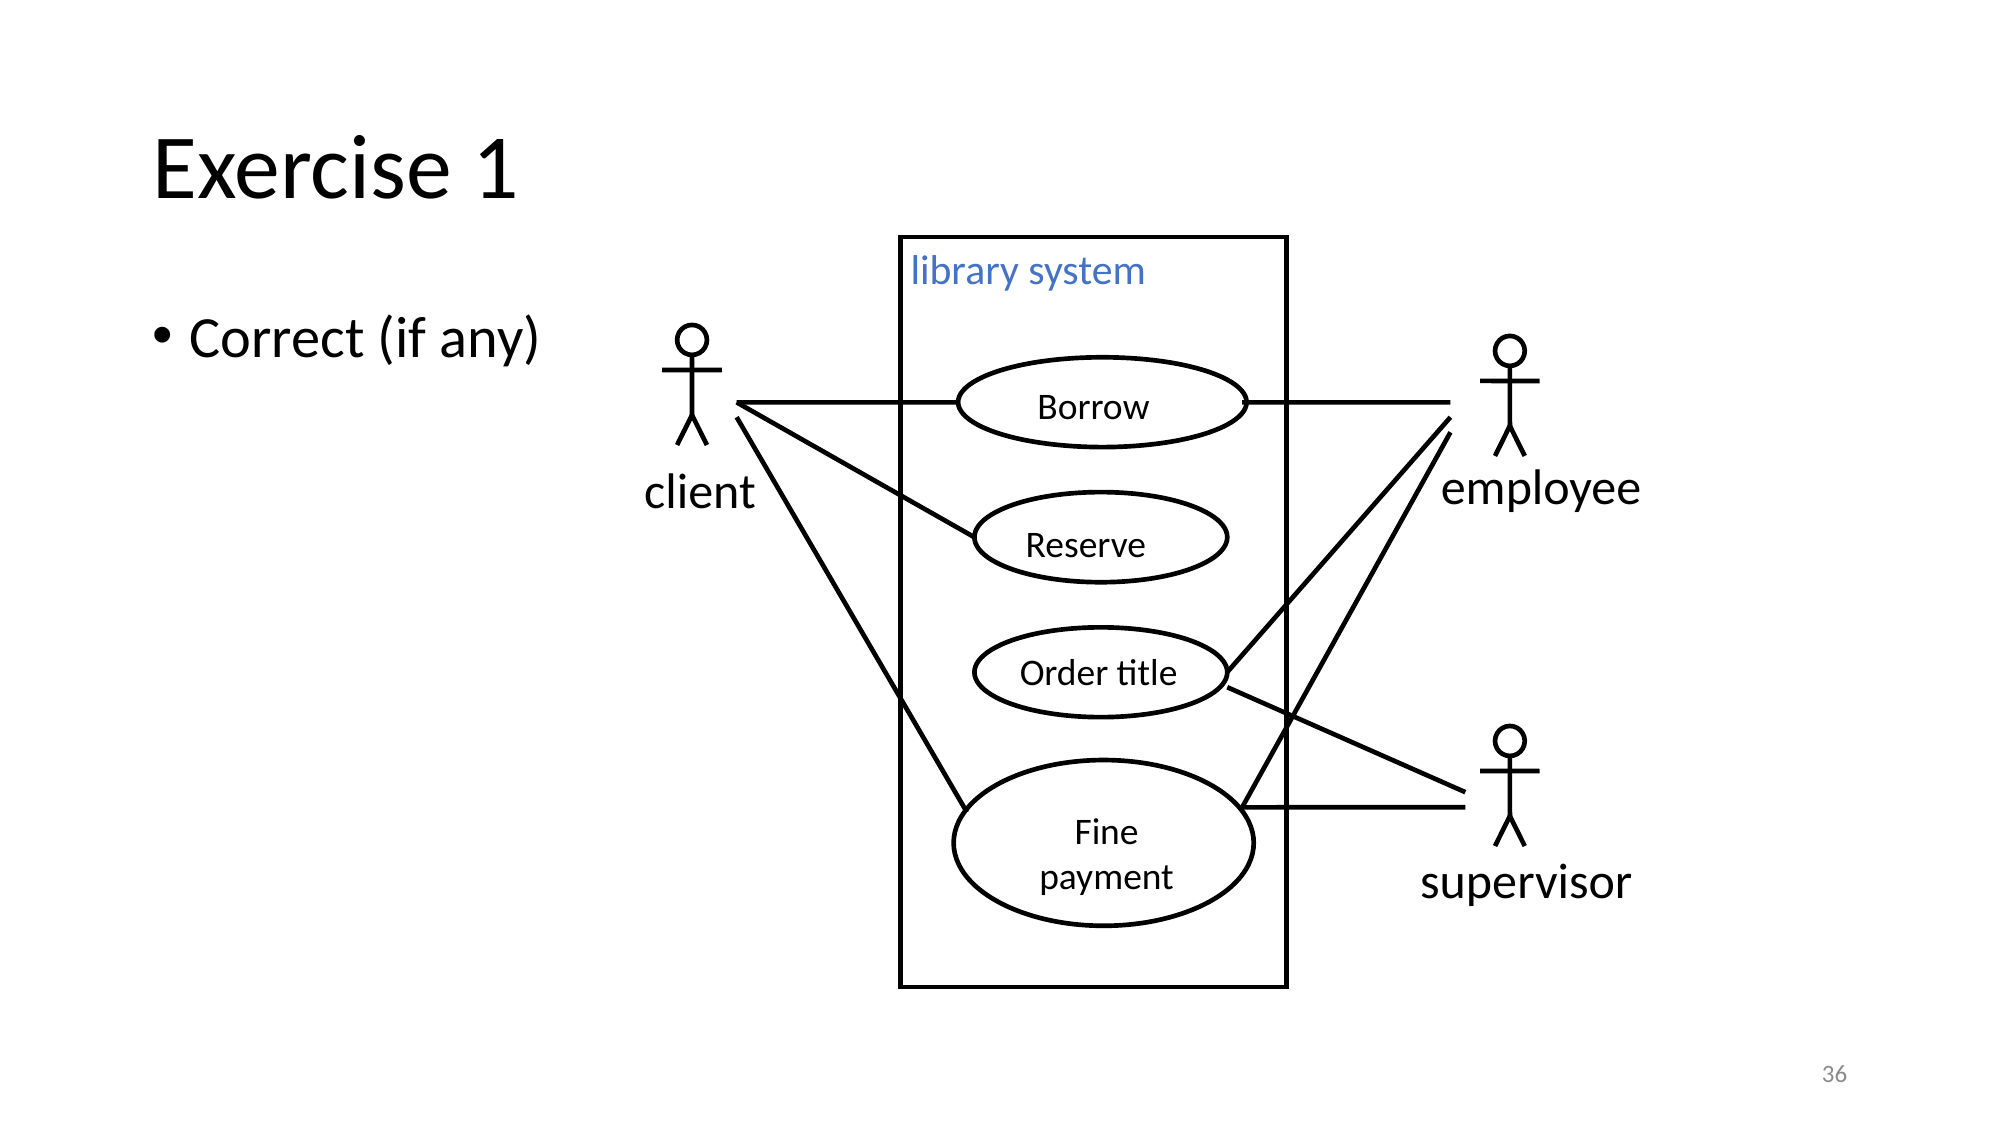

# Exercise 1
library system

Correct (if any)

Borrow

employee
client

Reserve

Order title

Fine payment

supervisor
36